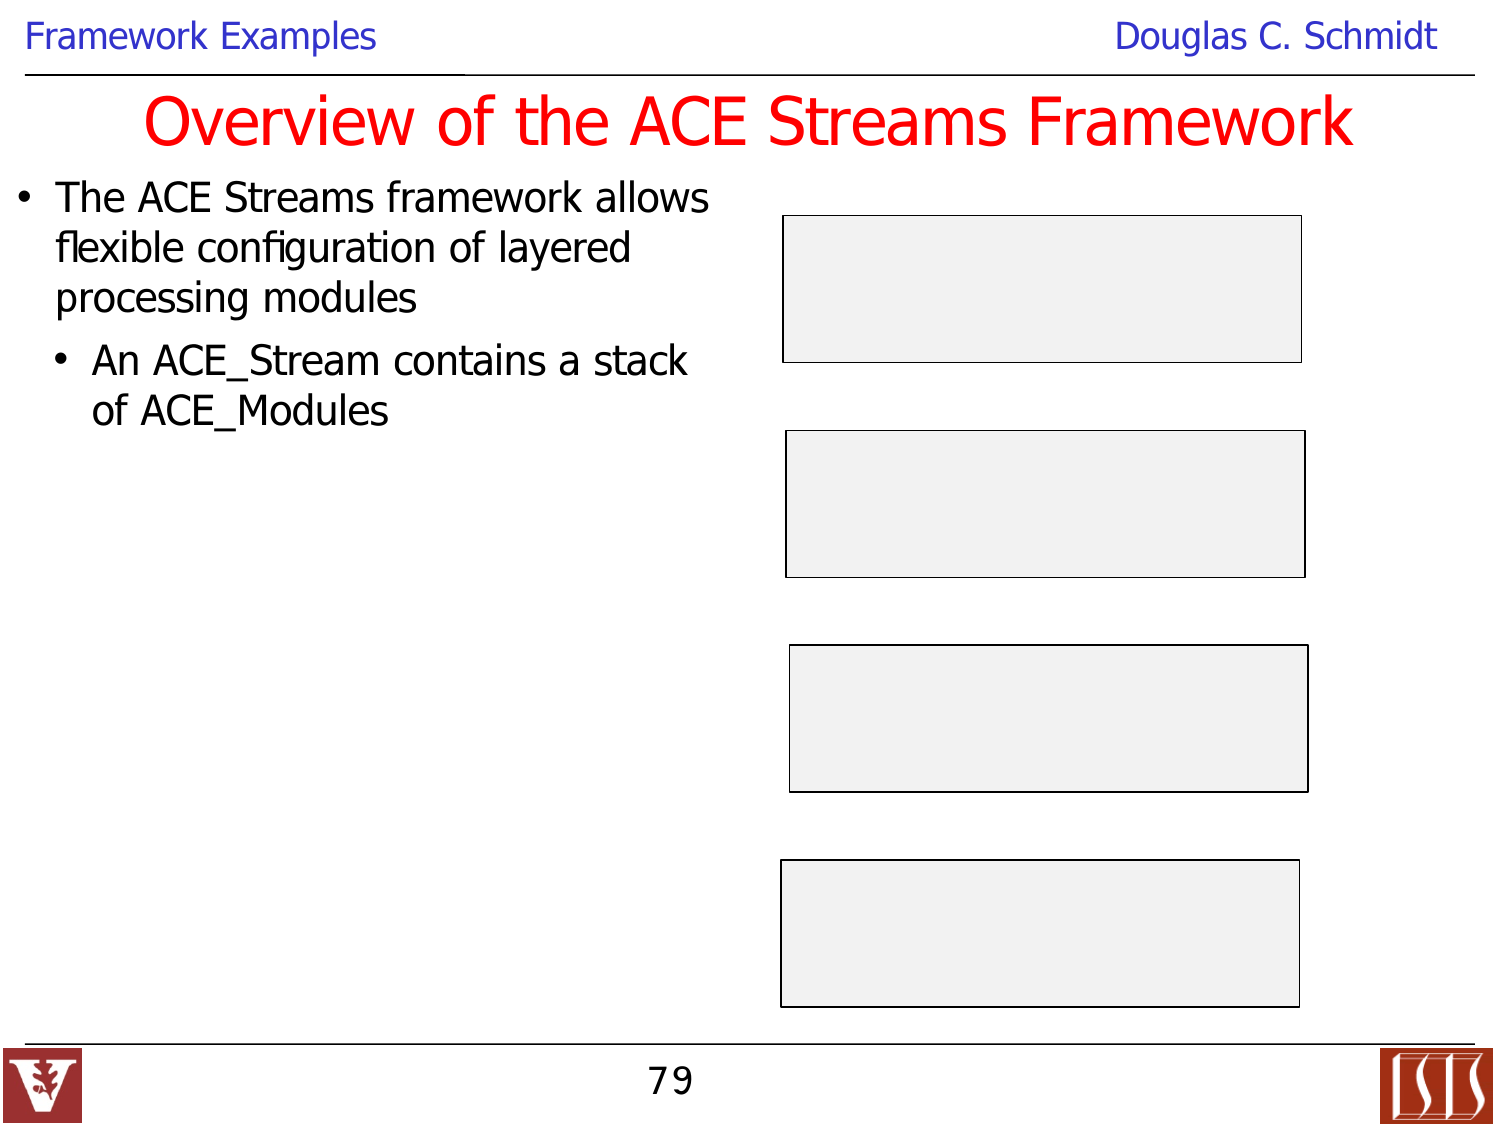

# Overview of the ACE Streams Framework
The ACE Streams framework allows flexible configuration of layered processing modules
An ACE_Stream contains a stack
of ACE_Modules